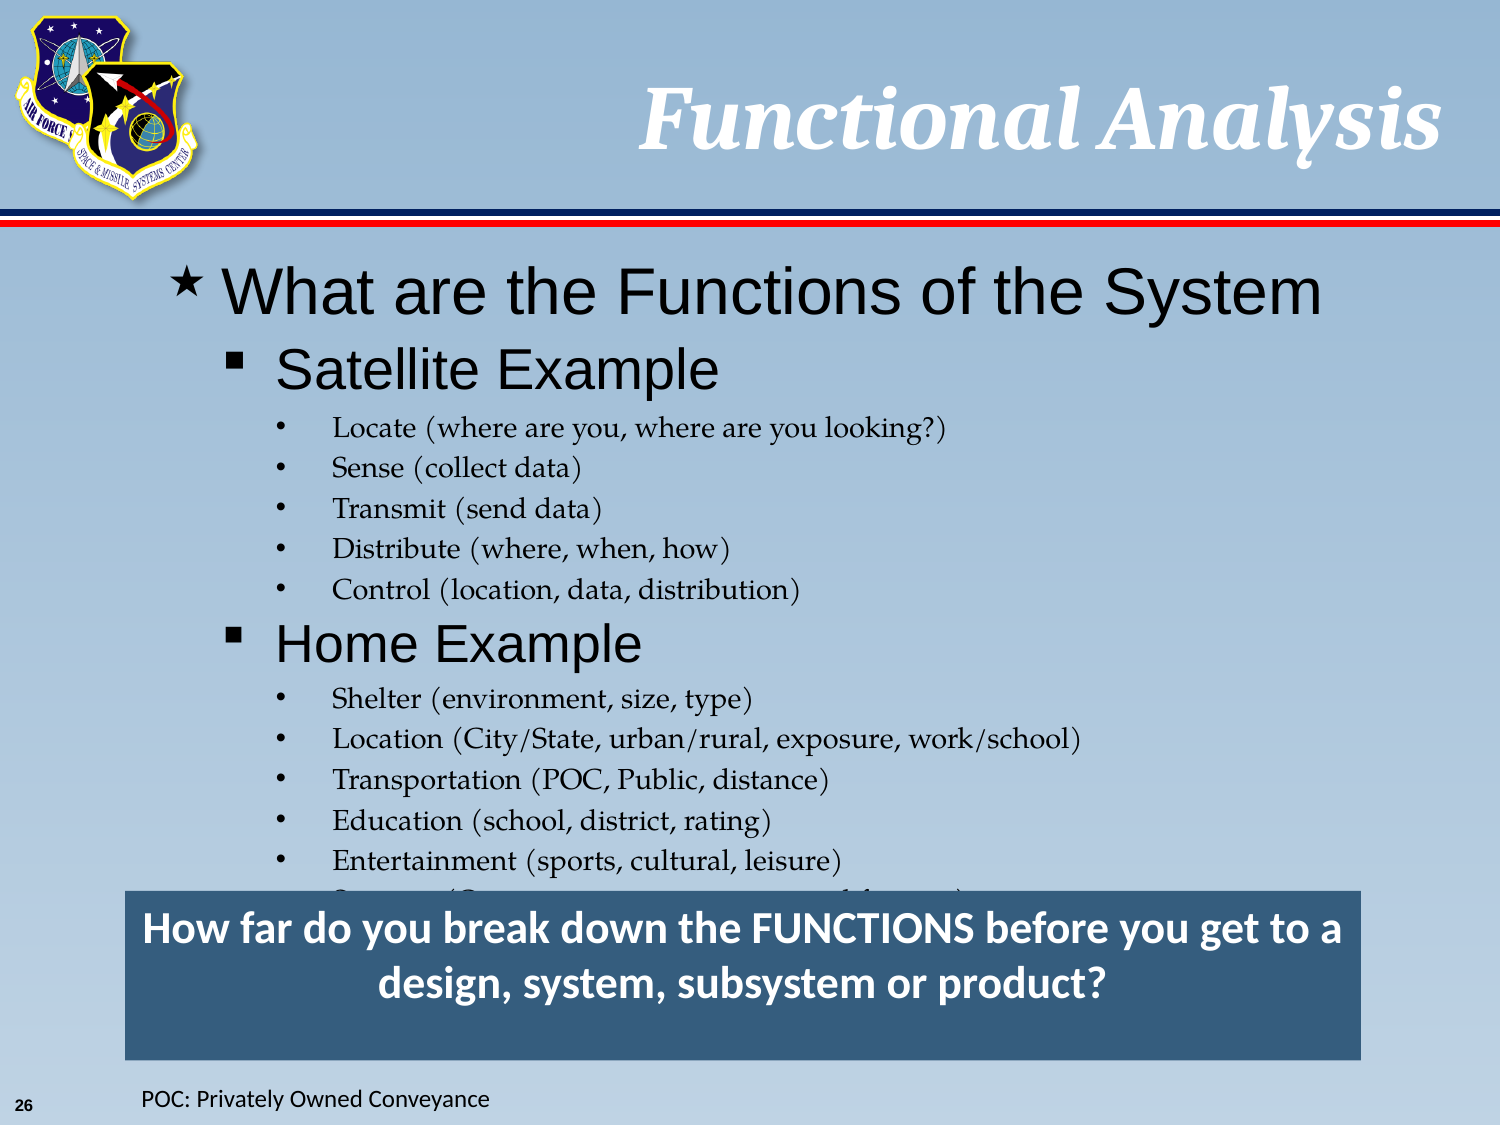

# Functional Analysis
What are the Functions of the System
Satellite Example
Locate (where are you, where are you looking?)
Sense (collect data)
Transmit (send data)
Distribute (where, when, how)
Control (location, data, distribution)
Home Example
Shelter (environment, size, type)
Location (City/State, urban/rural, exposure, work/school)
Transportation (POC, Public, distance)
Education (school, district, rating)
Entertainment (sports, cultural, leisure)
Support (Operations, maintenance, modification)
How far do you break down the FUNCTIONS before you get to a design, system, subsystem or product?

POC: Privately Owned Conveyance
26